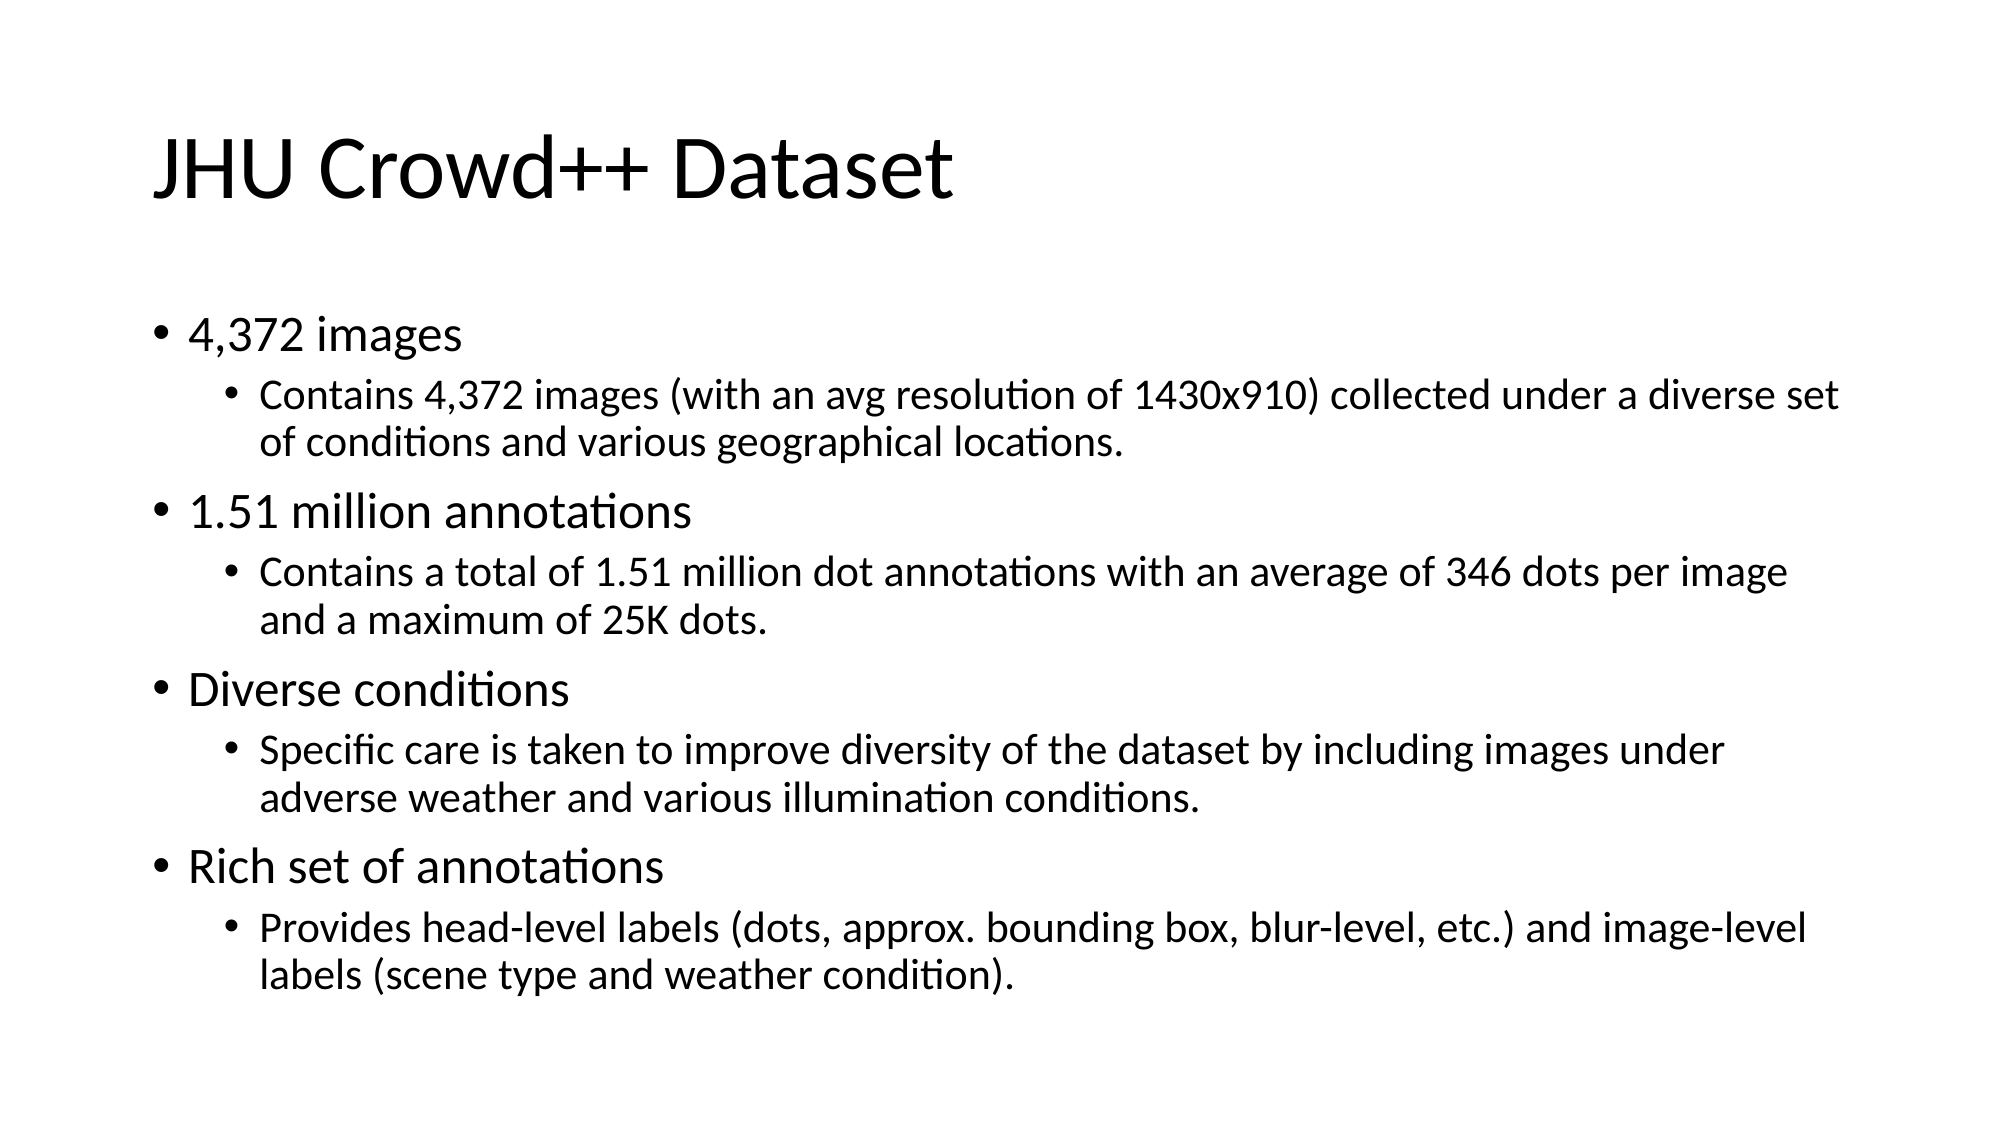

# JHU Crowd++ Dataset
4,372 images
Contains 4,372 images (with an avg resolution of 1430x910) collected under a diverse set of conditions and various geographical locations.
1.51 million annotations
Contains a total of 1.51 million dot annotations with an average of 346 dots per image and a maximum of 25K dots.
Diverse conditions
Specific care is taken to improve diversity of the dataset by including images under adverse weather and various illumination conditions.
Rich set of annotations
Provides head-level labels (dots, approx. bounding box, blur-level, etc.) and image-level labels (scene type and weather condition).